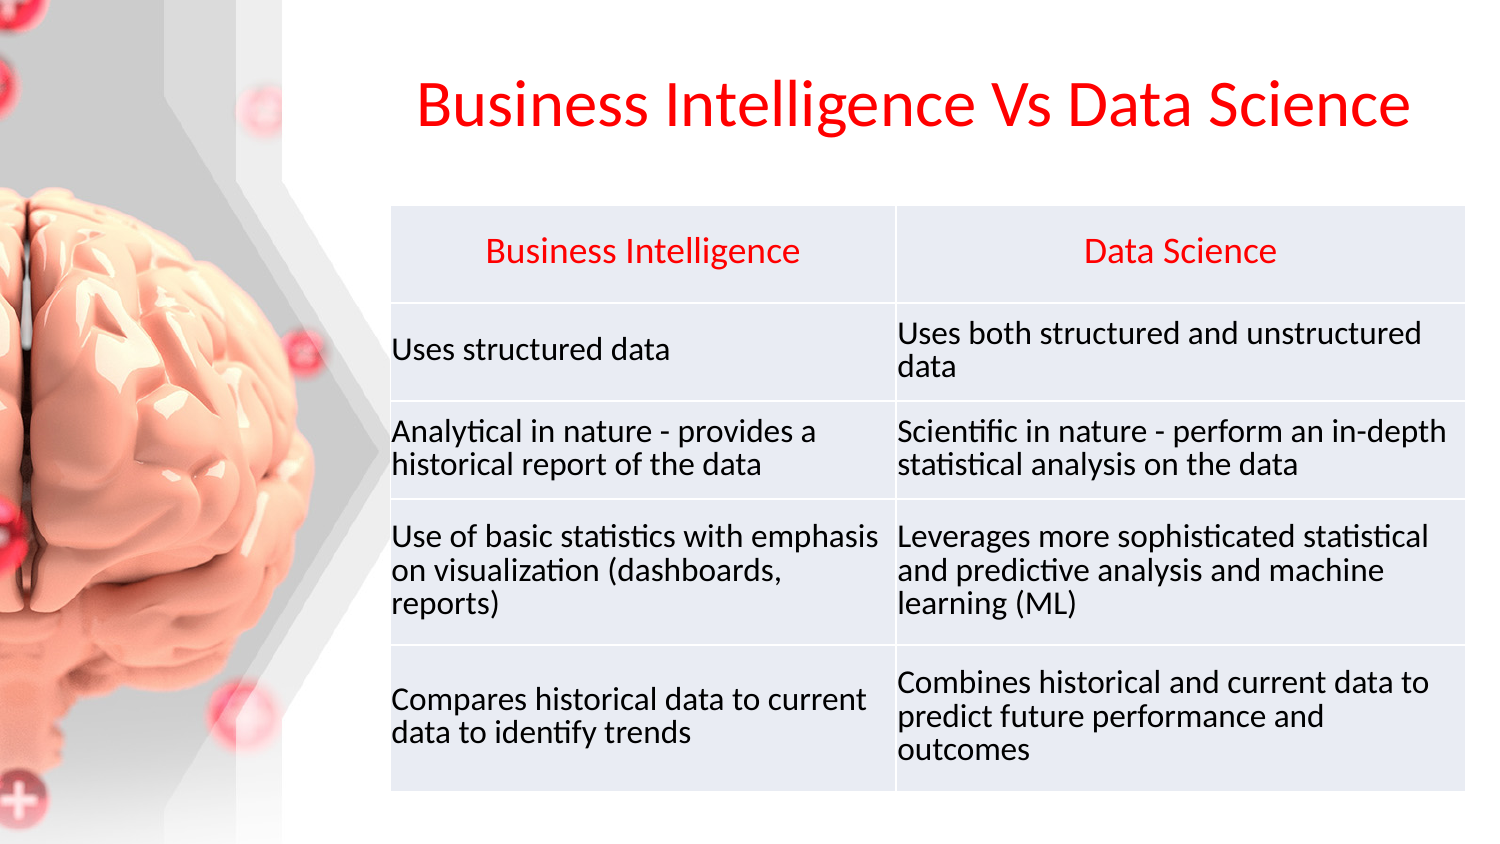

# Business Intelligence Vs Data Science
| Business Intelligence | Data Science |
| --- | --- |
| Uses structured data | Uses both structured and unstructured data |
| Analytical in nature - provides a historical report of the data | Scientific in nature - perform an in-depth statistical analysis on the data |
| Use of basic statistics with emphasis on visualization (dashboards, reports) | Leverages more sophisticated statistical and predictive analysis and machine learning (ML) |
| Compares historical data to current data to identify trends | Combines historical and current data to predict future performance and outcomes |